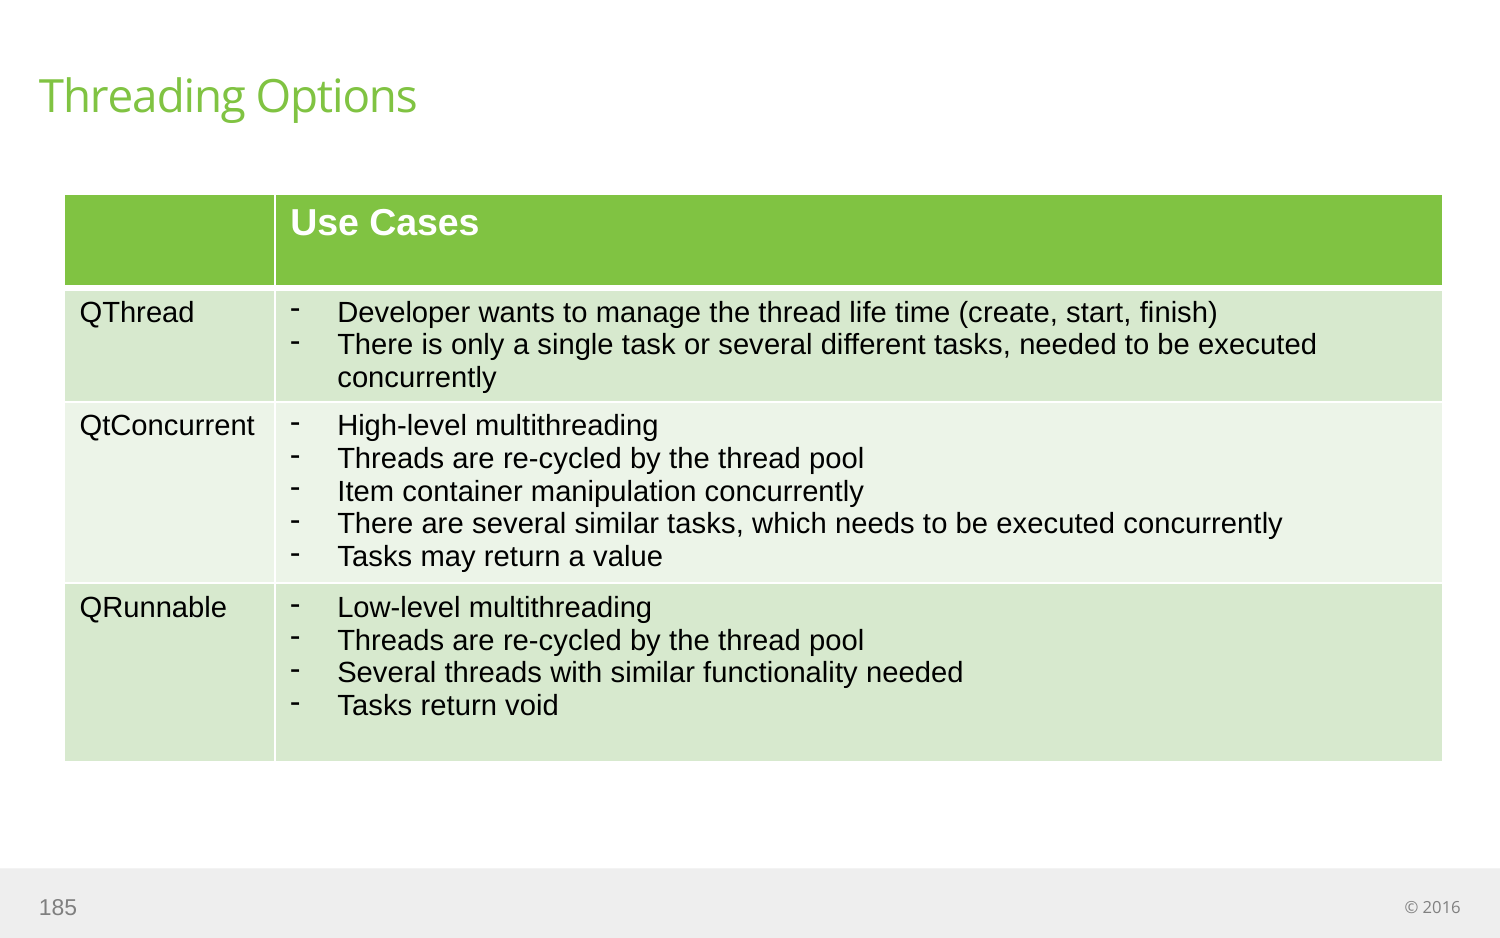

# Threading Options
|  | Use Cases |
| --- | --- |
| QThread | Developer wants to manage the thread life time (create, start, finish) There is only a single task or several different tasks, needed to be executed concurrently |
| QtConcurrent | High-level multithreading Threads are re-cycled by the thread pool Item container manipulation concurrently There are several similar tasks, which needs to be executed concurrently Tasks may return a value |
| QRunnable | Low-level multithreading Threads are re-cycled by the thread pool Several threads with similar functionality needed Tasks return void |
185
© 2016